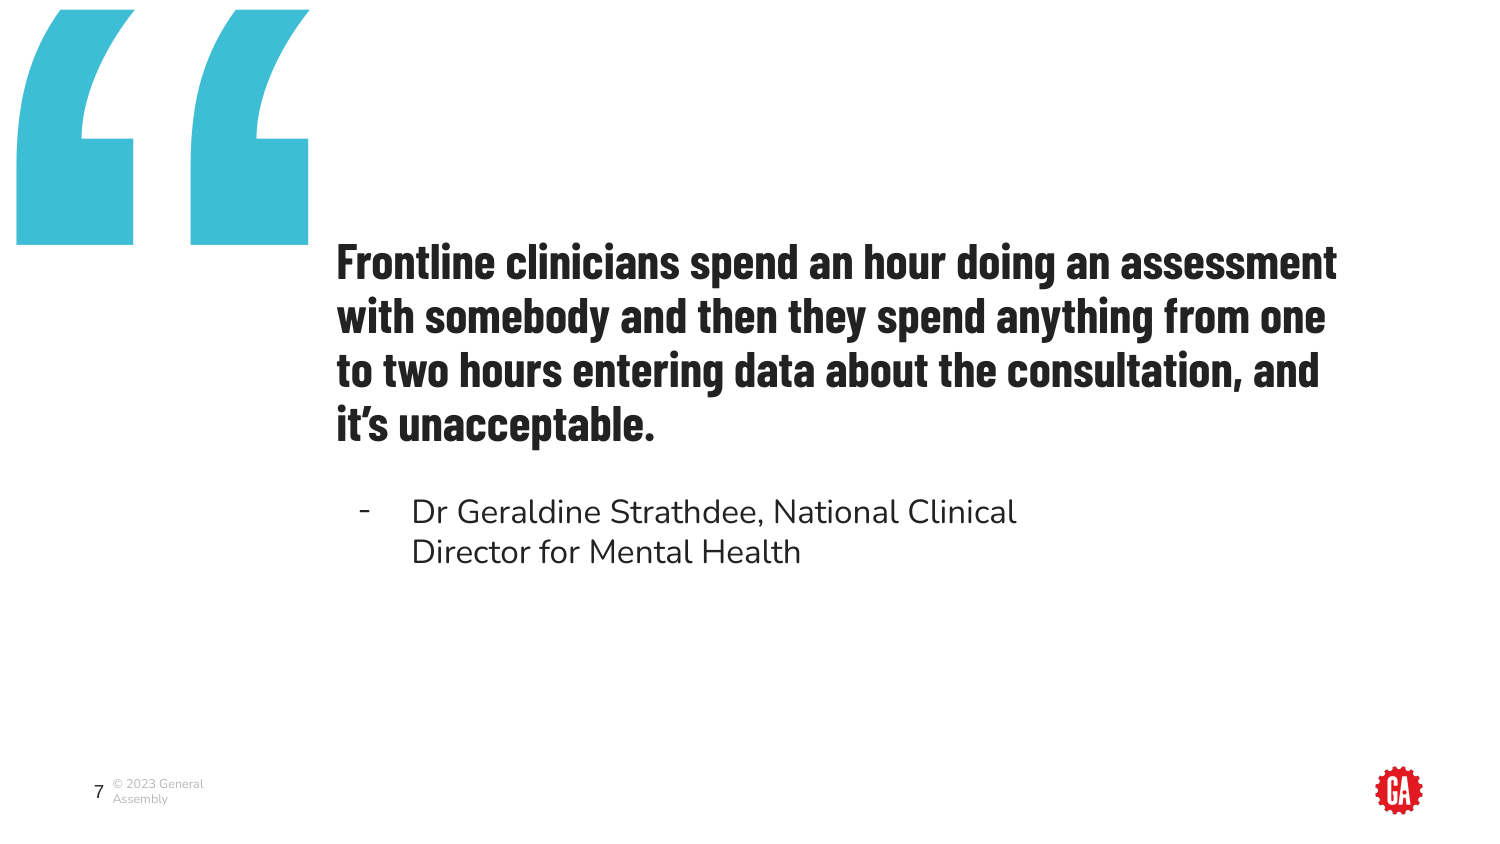

# Frontline clinicians spend an hour doing an assessment with somebody and then they spend anything from one to two hours entering data about the consultation, and it’s unacceptable.
Dr Geraldine Strathdee, National Clinical Director for Mental Health
7
7